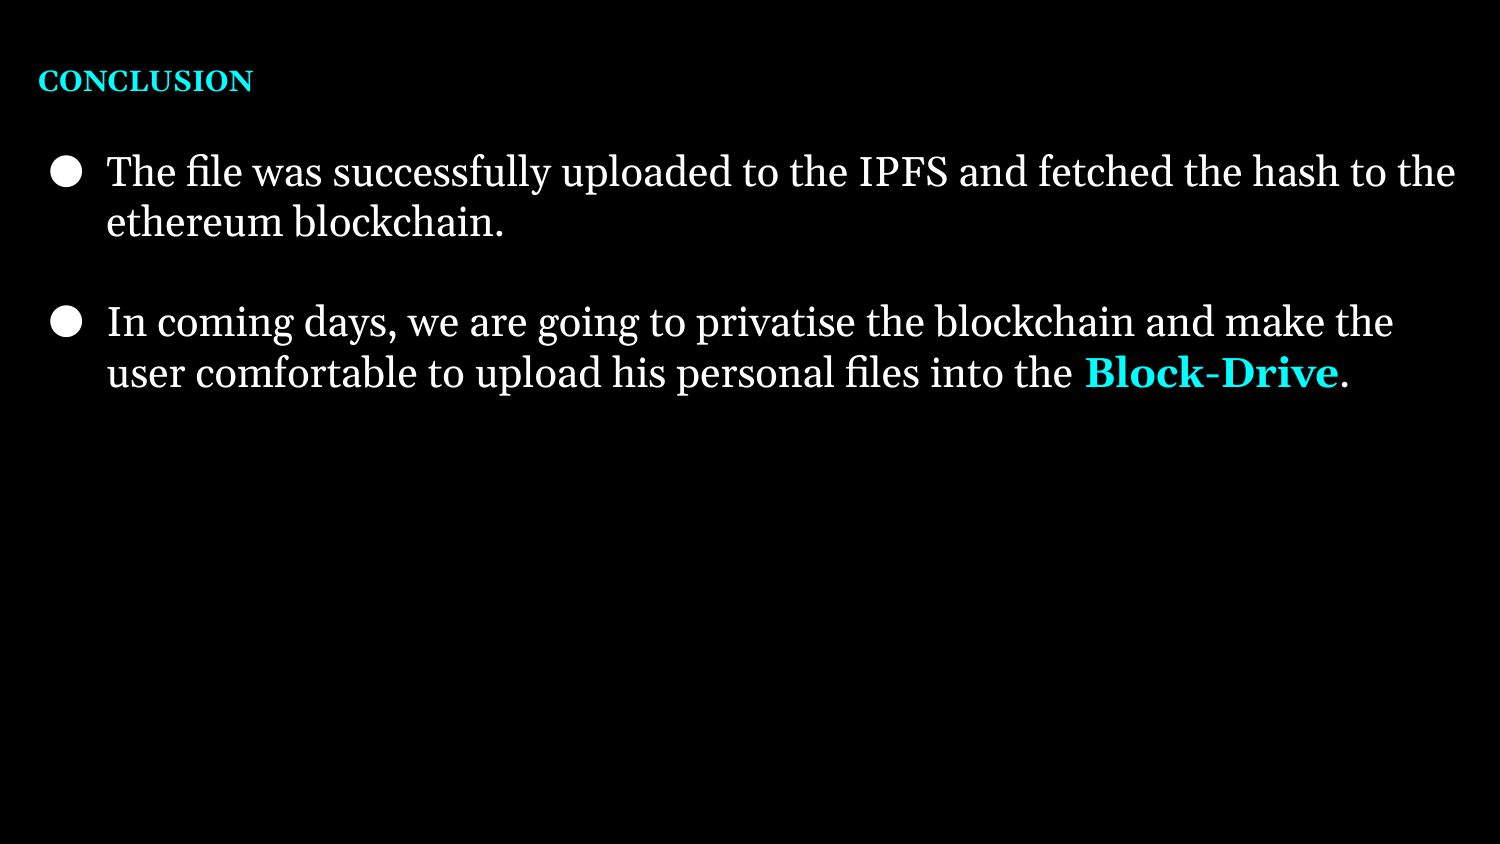

CONCLUSION
The file was successfully uploaded to the IPFS and fetched the hash to the ethereum blockchain.

In coming days, we are going to privatise the blockchain and make the user comfortable to upload his personal files into the Block-Drive.